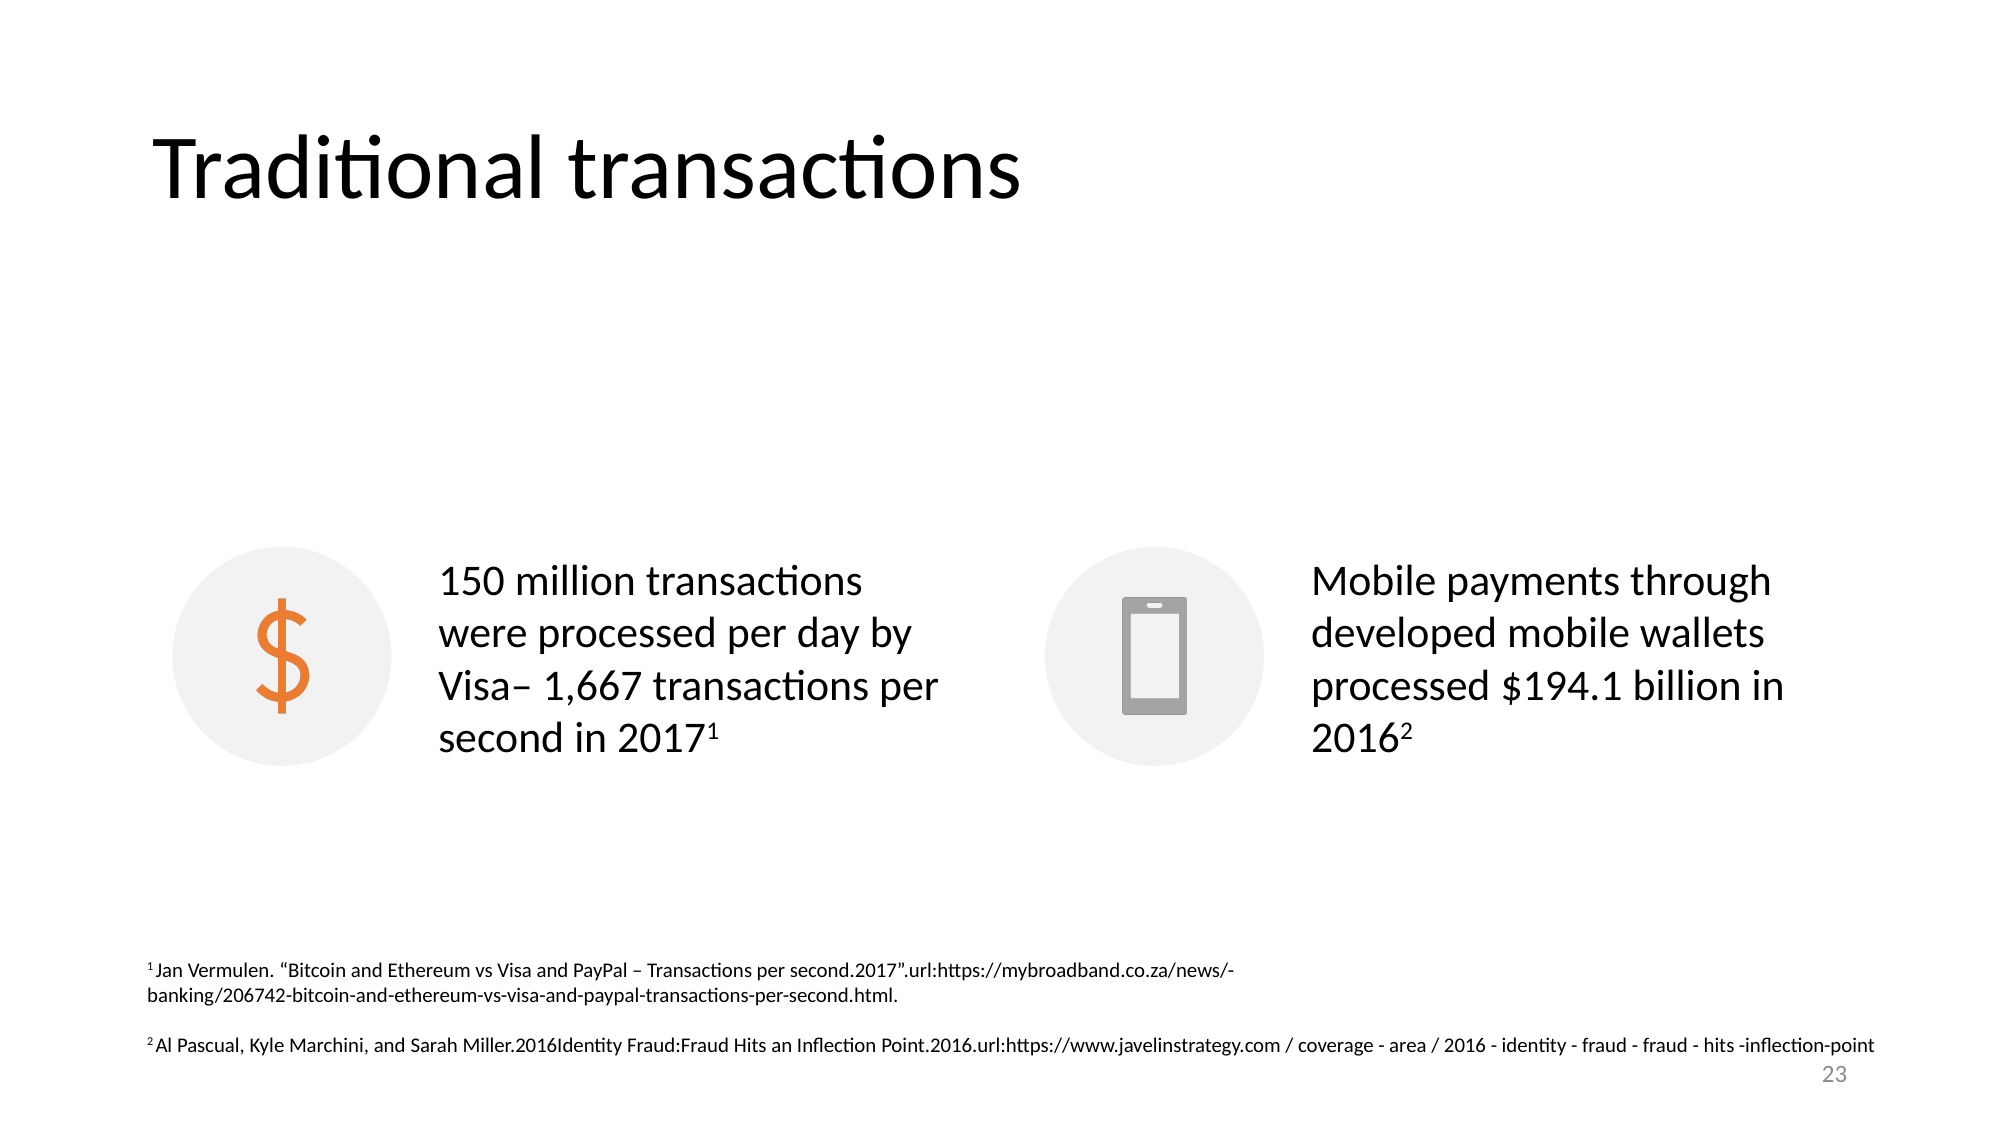

# Traditional transactions
150 million transactions were processed per day by Visa– 1,667 transactions per second in 20171
Mobile payments through developed mobile wallets processed $194.1 billion in 20162
1 Jan Vermulen. “Bitcoin and Ethereum vs Visa and PayPal – Transactions per second.2017”.url:https://mybroadband.co.za/news/-
banking/206742-bitcoin-and-ethereum-vs-visa-and-paypal-transactions-per-second.html.

2 Al Pascual, Kyle Marchini, and Sarah Miller.2016Identity Fraud:Fraud Hits an Inflection Point.2016.url:https://www.javelinstrategy.com / coverage - area / 2016 - identity - fraud - fraud - hits -inflection-point
23